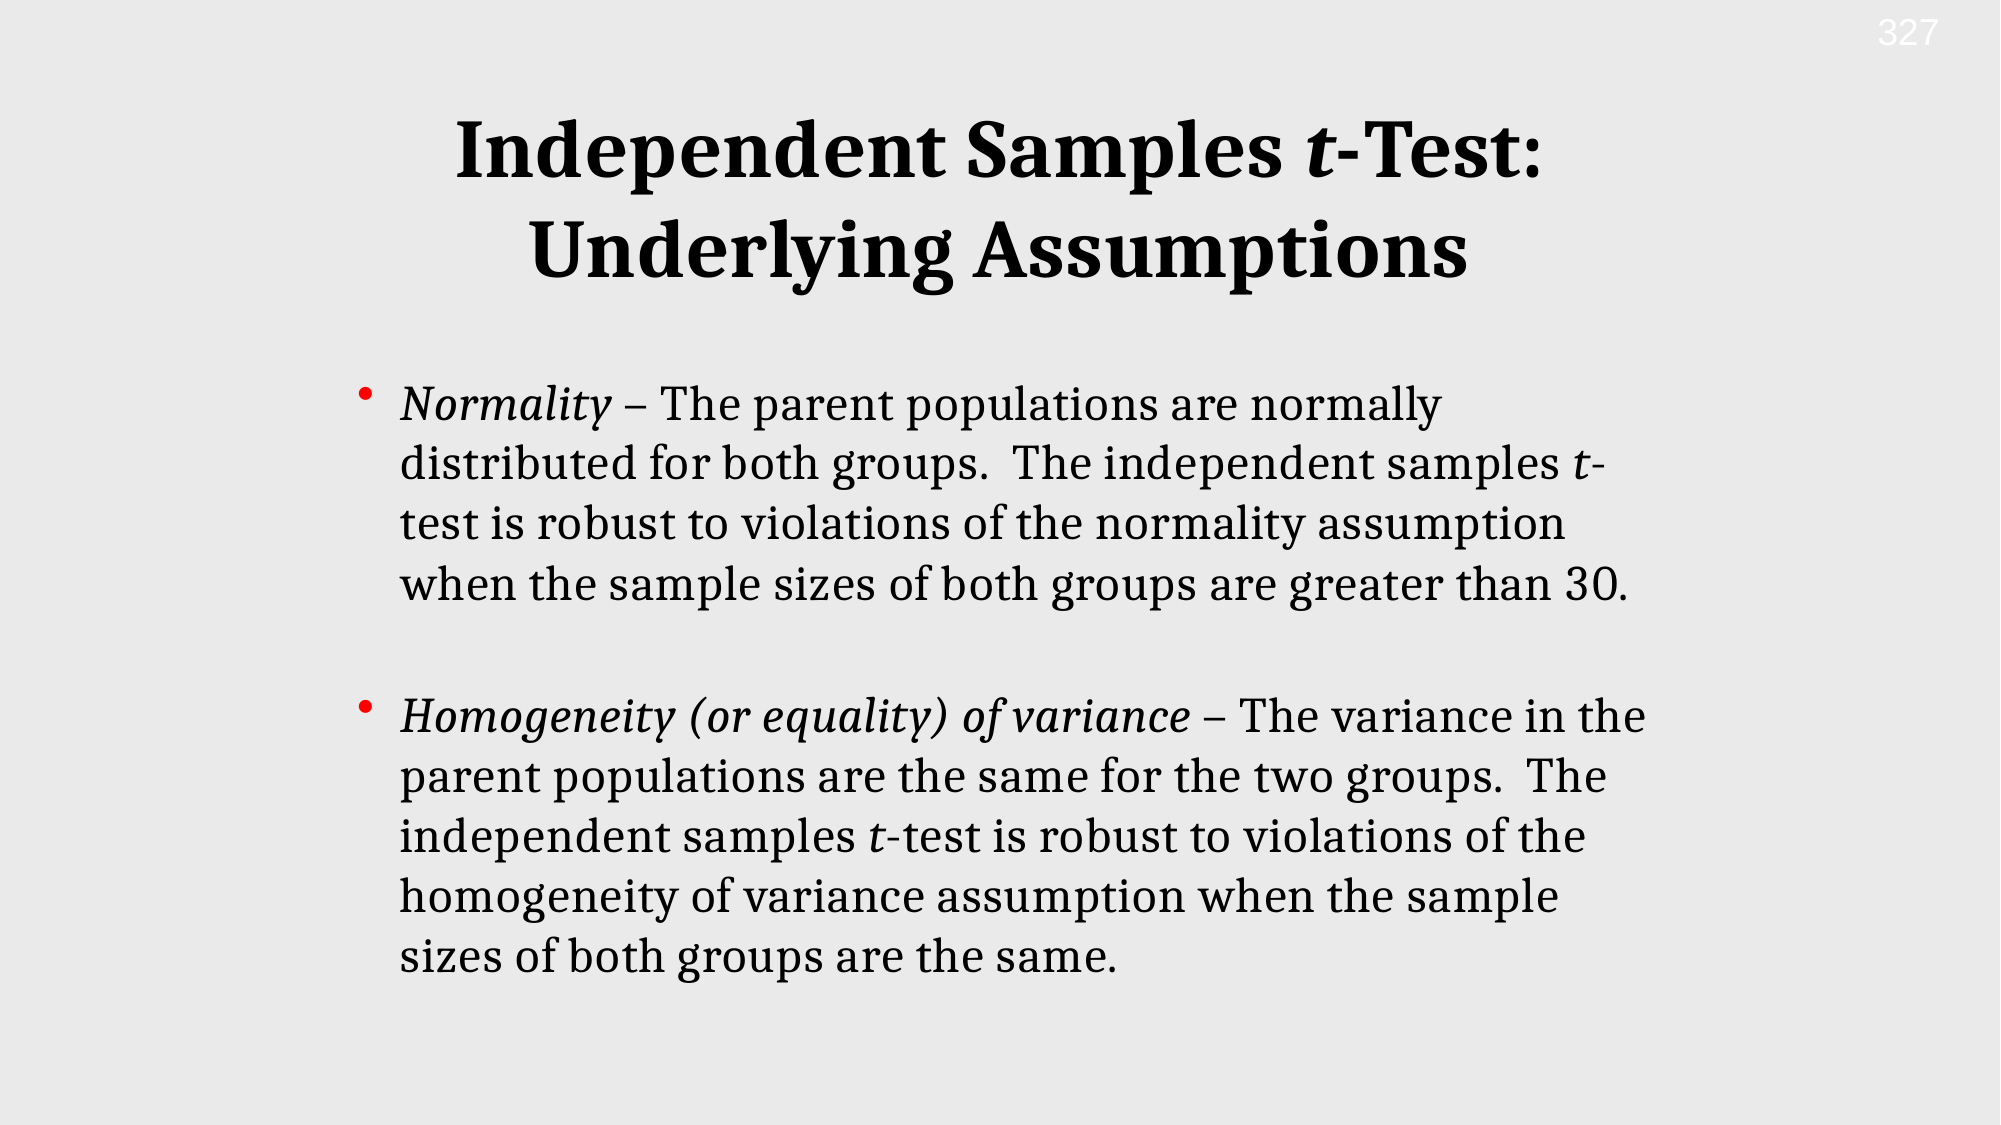

327
Independent Samples t-Test: Underlying Assumptions
Normality – The parent populations are normally distributed for both groups.  The independent samples t-test is robust to violations of the normality assumption when the sample sizes of both groups are greater than 30.

Homogeneity (or equality) of variance – The variance in the parent populations are the same for the two groups.  The independent samples t-test is robust to violations of the homogeneity of variance assumption when the sample sizes of both groups are the same.